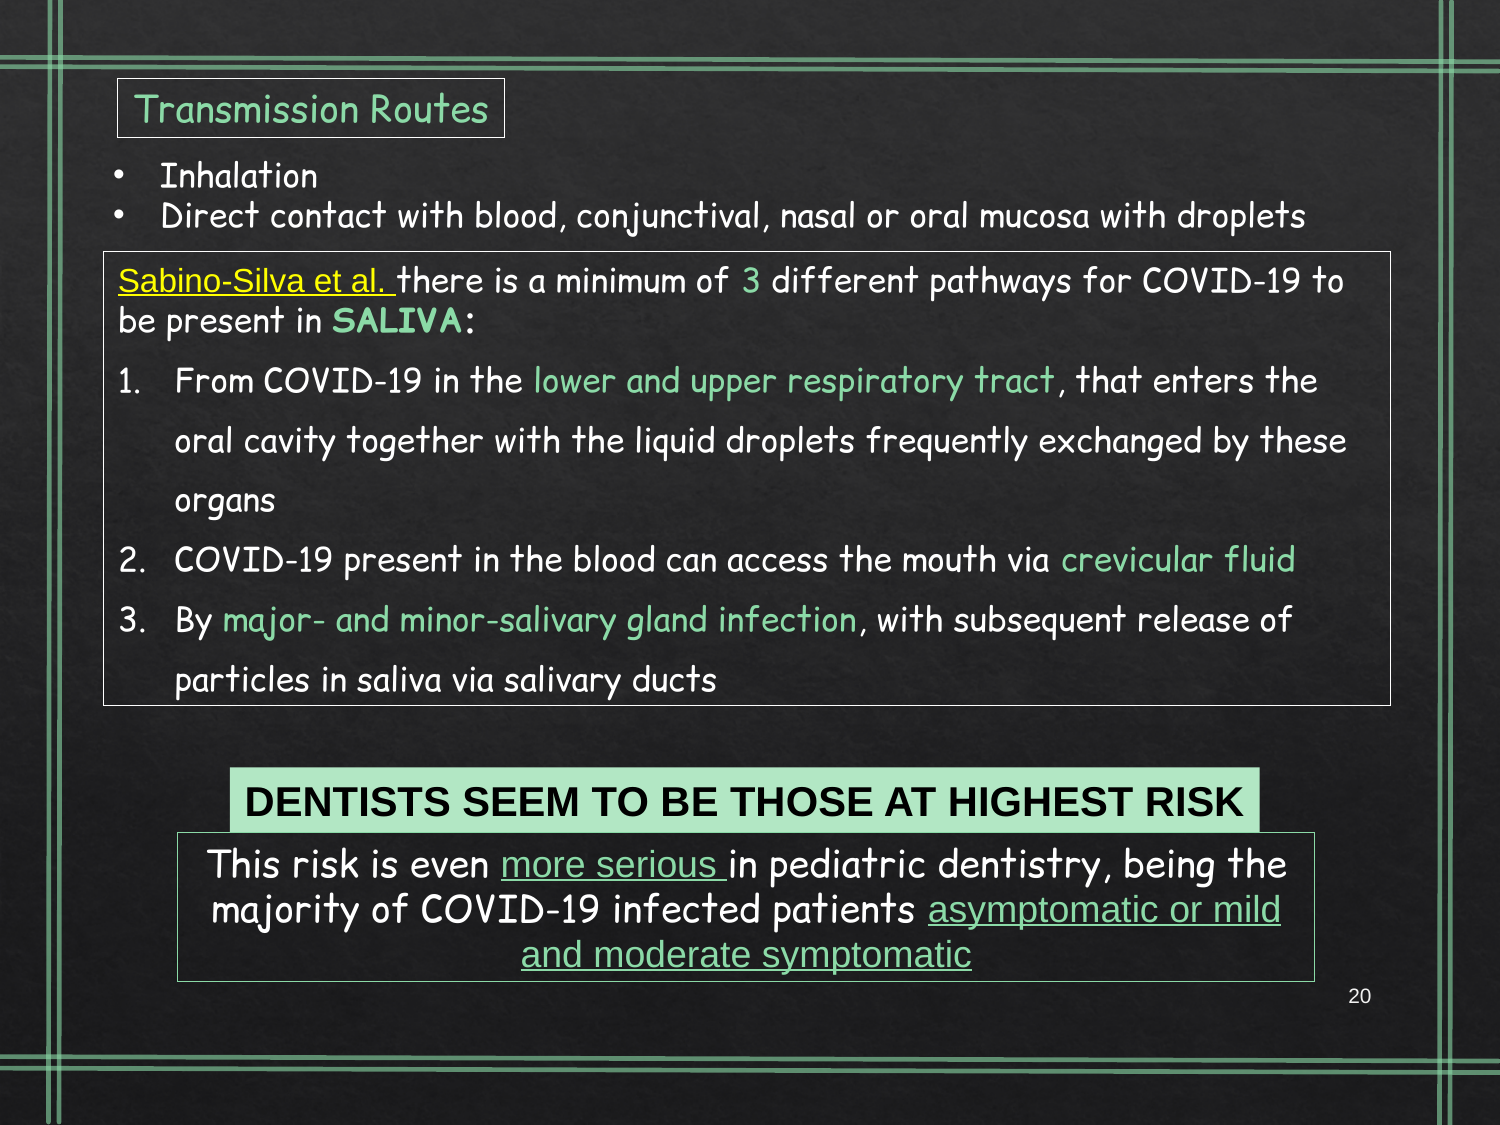

Transmission Routes
Inhalation
Direct contact with blood, conjunctival, nasal or oral mucosa with droplets

Sabino-Silva et al. there is a minimum of 3 different pathways for COVID-19 to be present in SALIVA:
From COVID-19 in the lower and upper respiratory tract, that enters the oral cavity together with the liquid droplets frequently exchanged by these organs
COVID-19 present in the blood can access the mouth via crevicular fluid
By major- and minor-salivary gland infection, with subsequent release of particles in saliva via salivary ducts
DENTISTS SEEM TO BE THOSE AT HIGHEST RISK
This risk is even more serious in pediatric dentistry, being the majority of COVID-19 infected patients asymptomatic or mild and moderate symptomatic
20